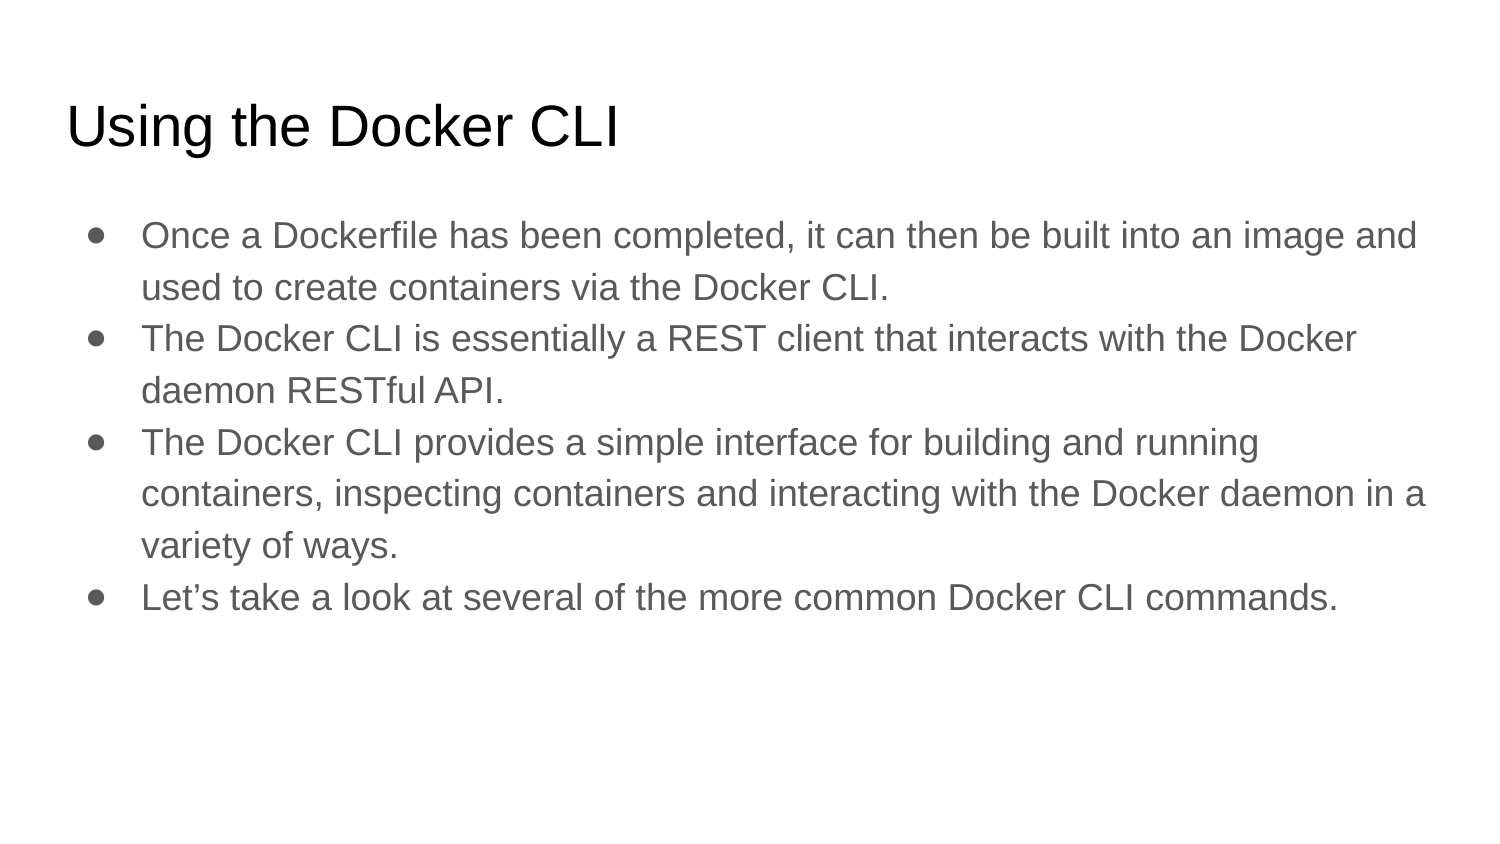

# Using the Docker CLI
Once a Dockerfile has been completed, it can then be built into an image and used to create containers via the Docker CLI.
The Docker CLI is essentially a REST client that interacts with the Docker daemon RESTful API.
The Docker CLI provides a simple interface for building and running containers, inspecting containers and interacting with the Docker daemon in a variety of ways.
Let’s take a look at several of the more common Docker CLI commands.